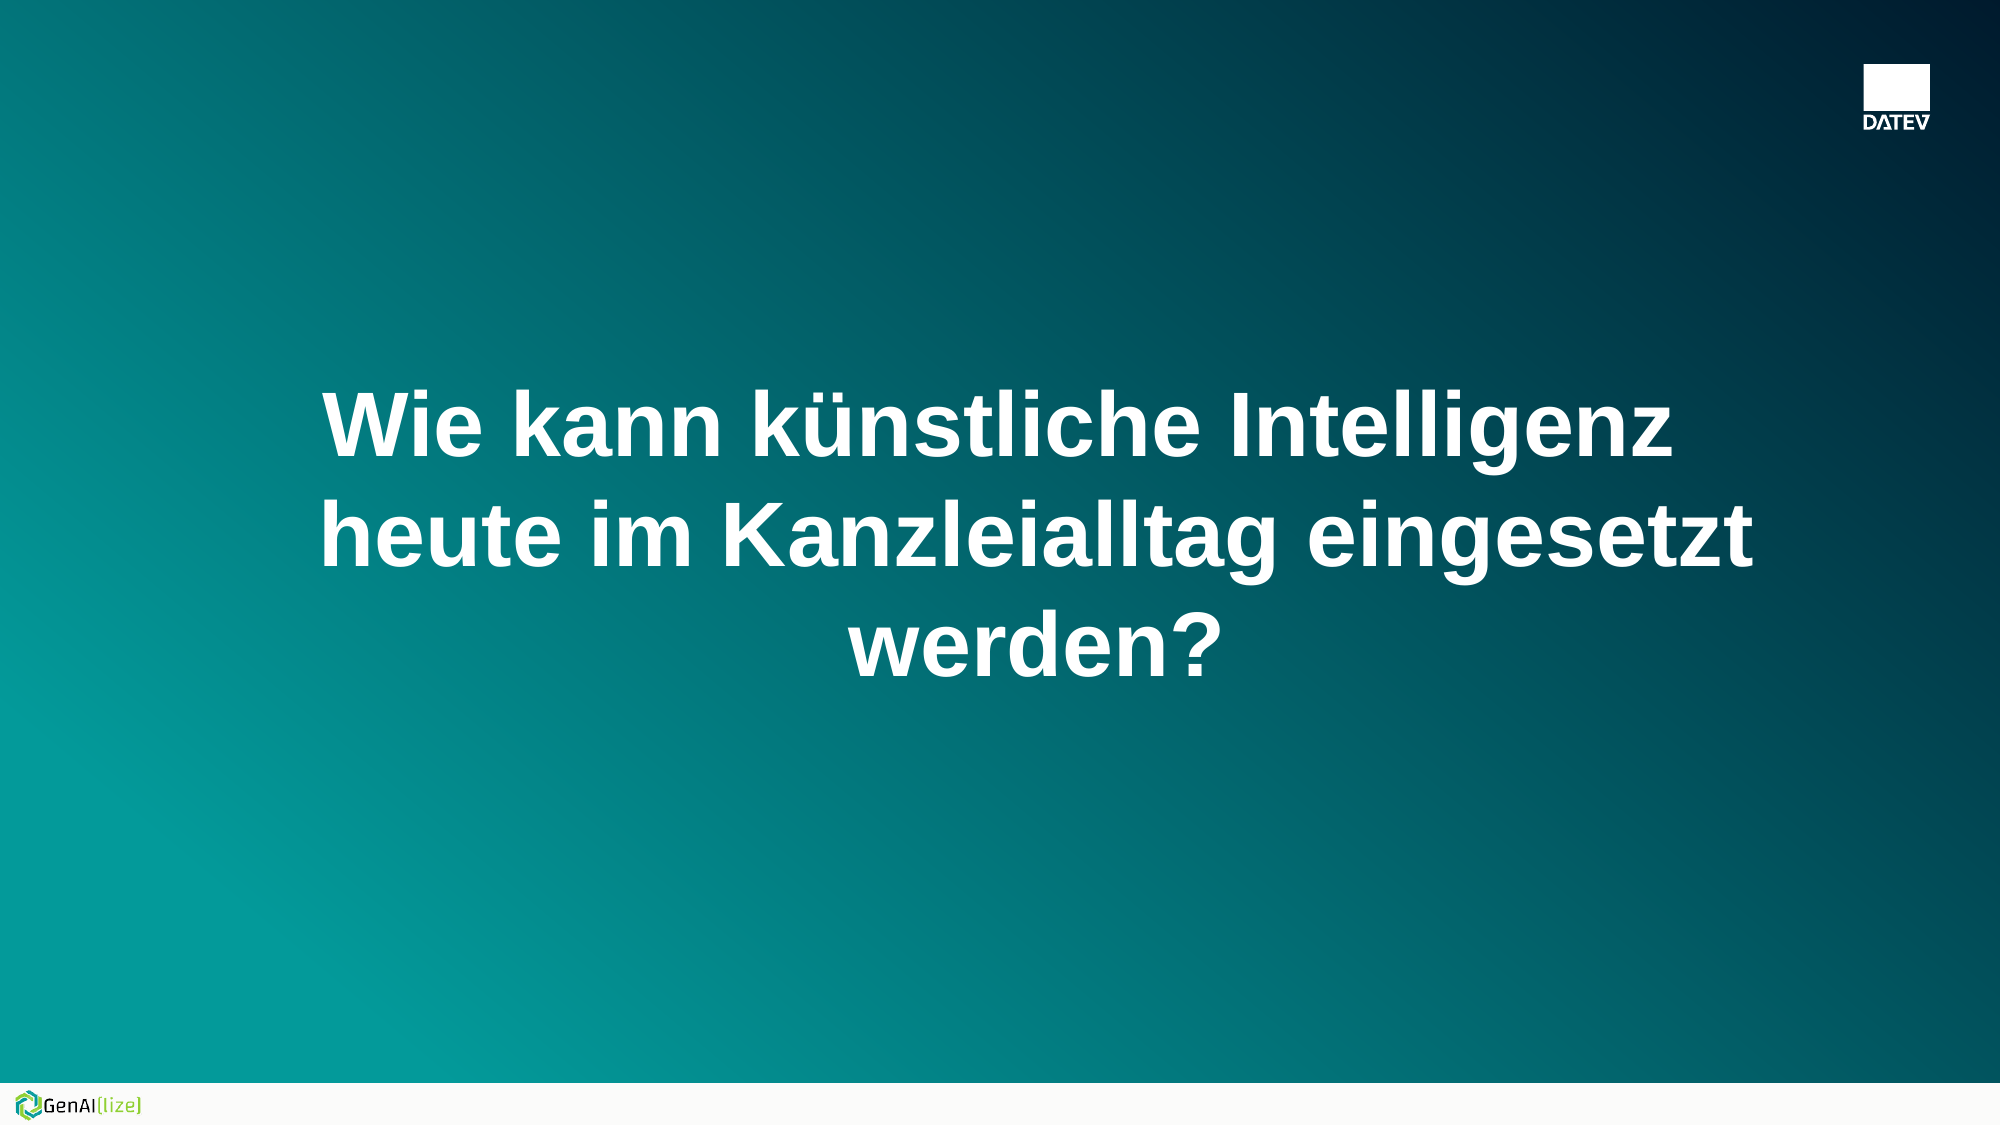

# Wie kann künstliche Intelligenz heute im Kanzleialltag eingesetzt werden?
17.11.2024
11